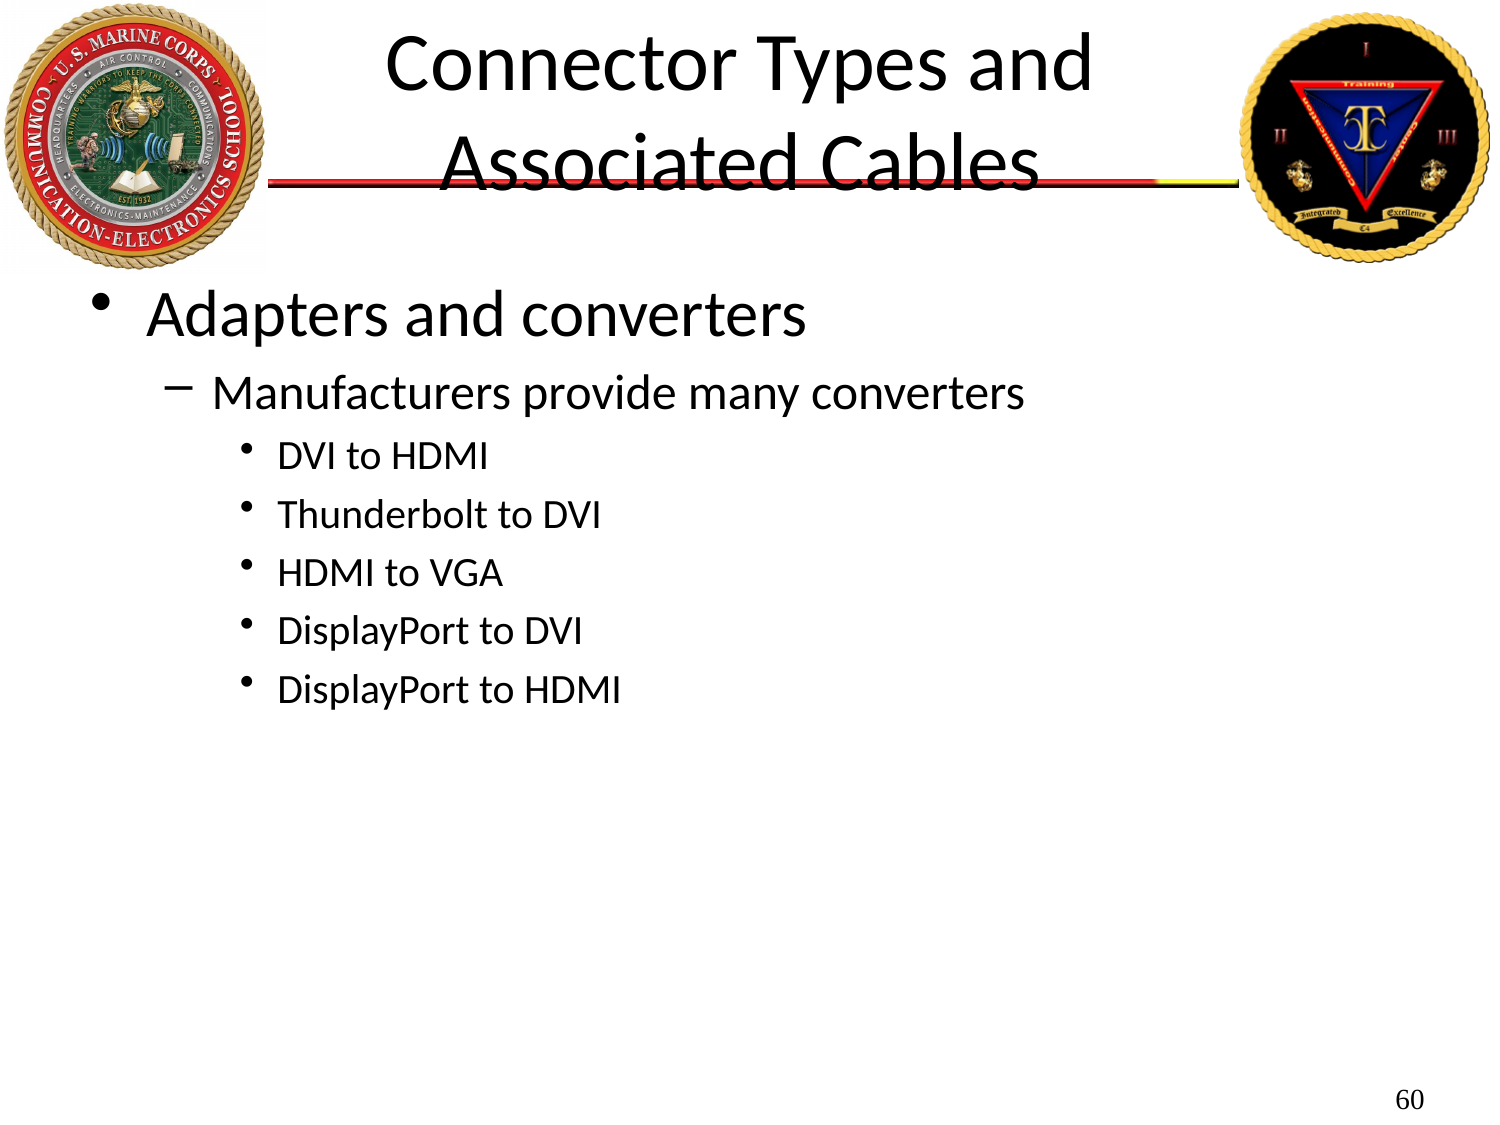

# Connector Types and Associated Cables
Adapters and converters
Manufacturers provide many converters
DVI to HDMI
Thunderbolt to DVI
HDMI to VGA
DisplayPort to DVI
DisplayPort to HDMI